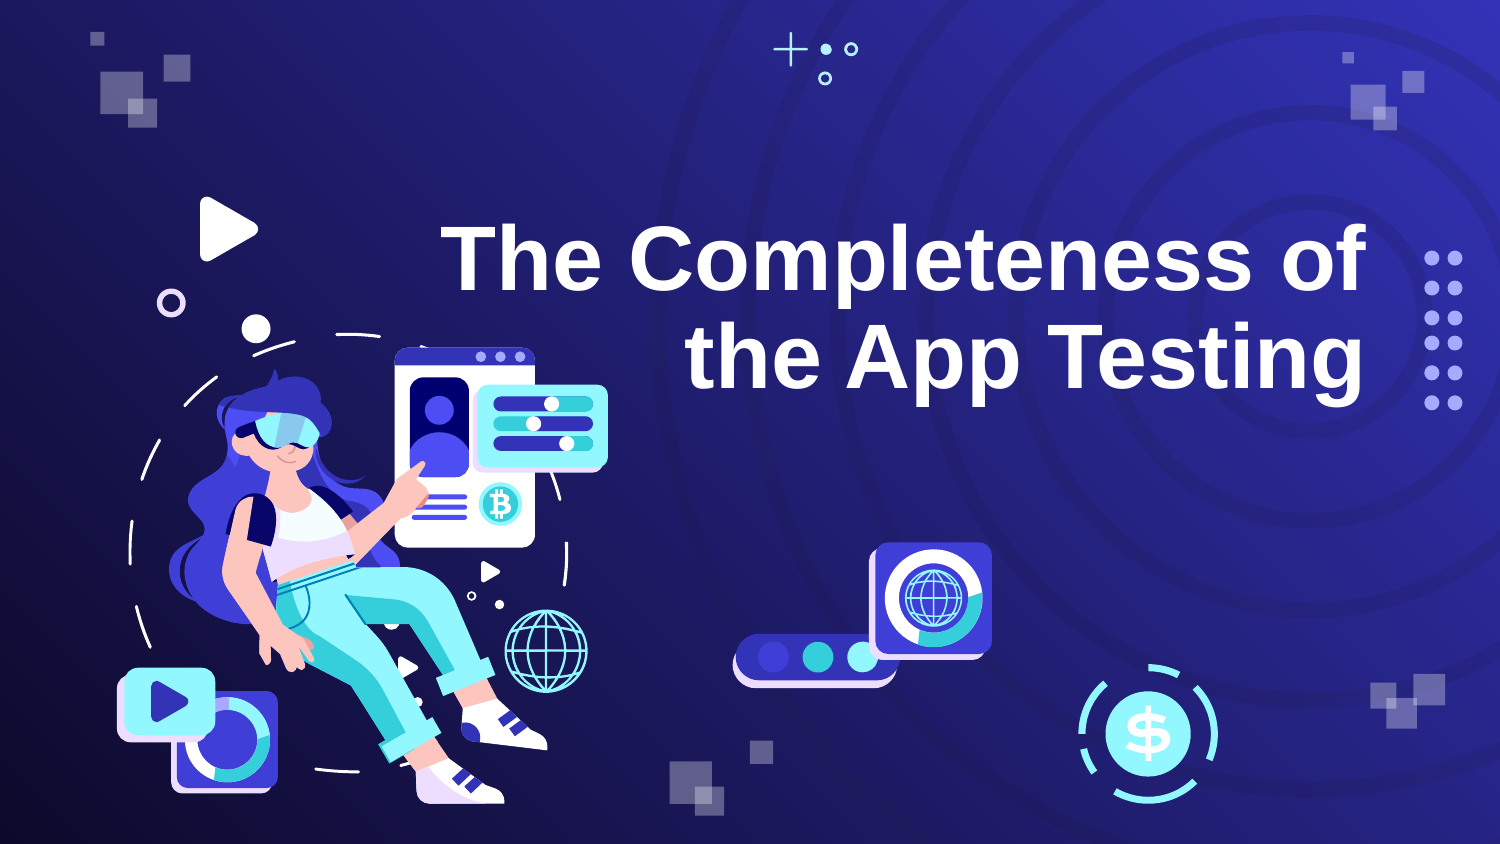

# The Completeness of the App Testing